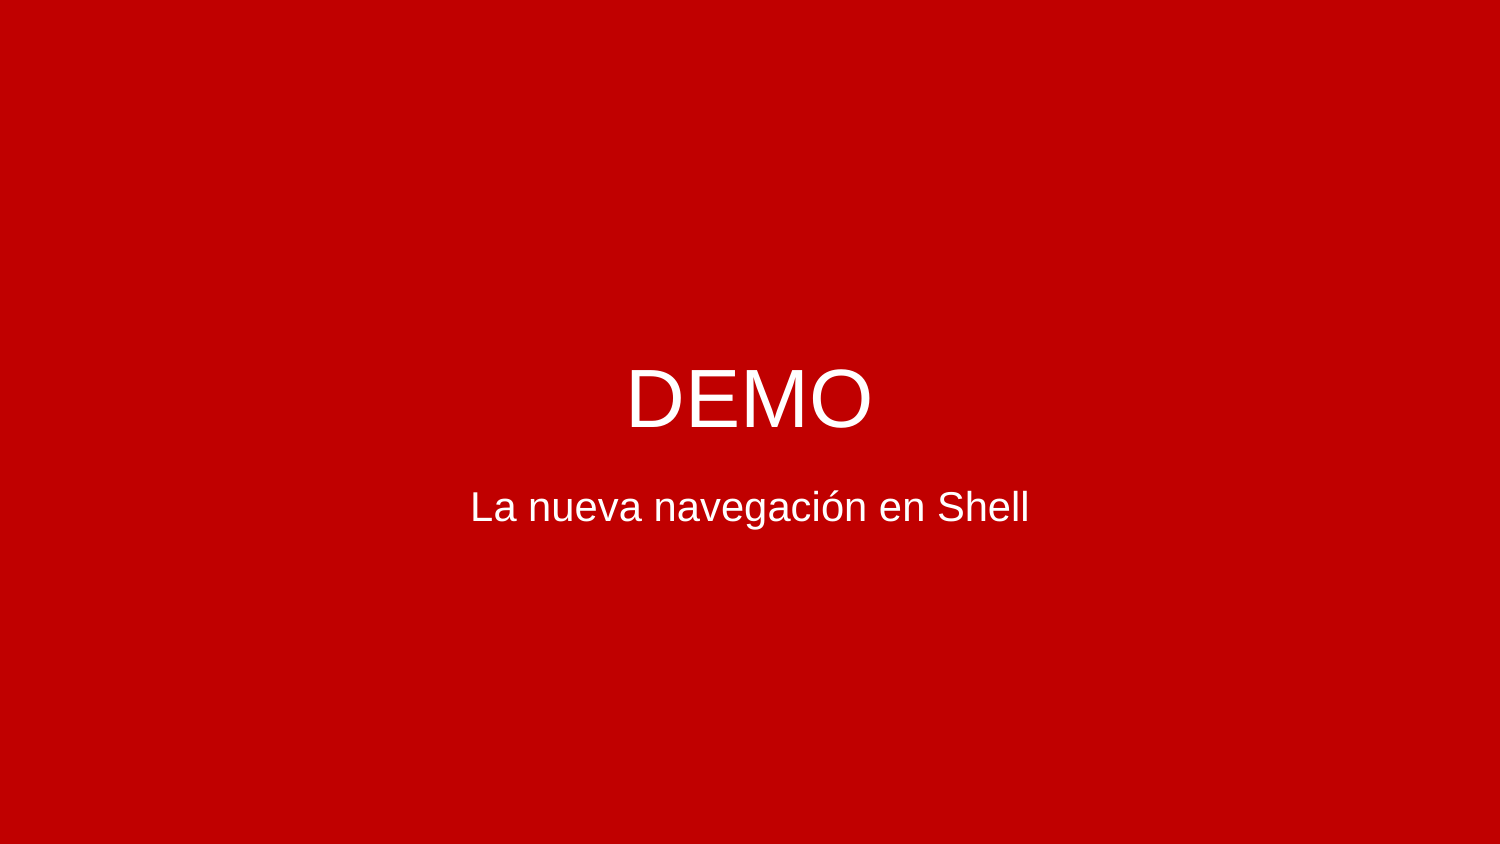

# DEMO
La nueva navegación en Shell